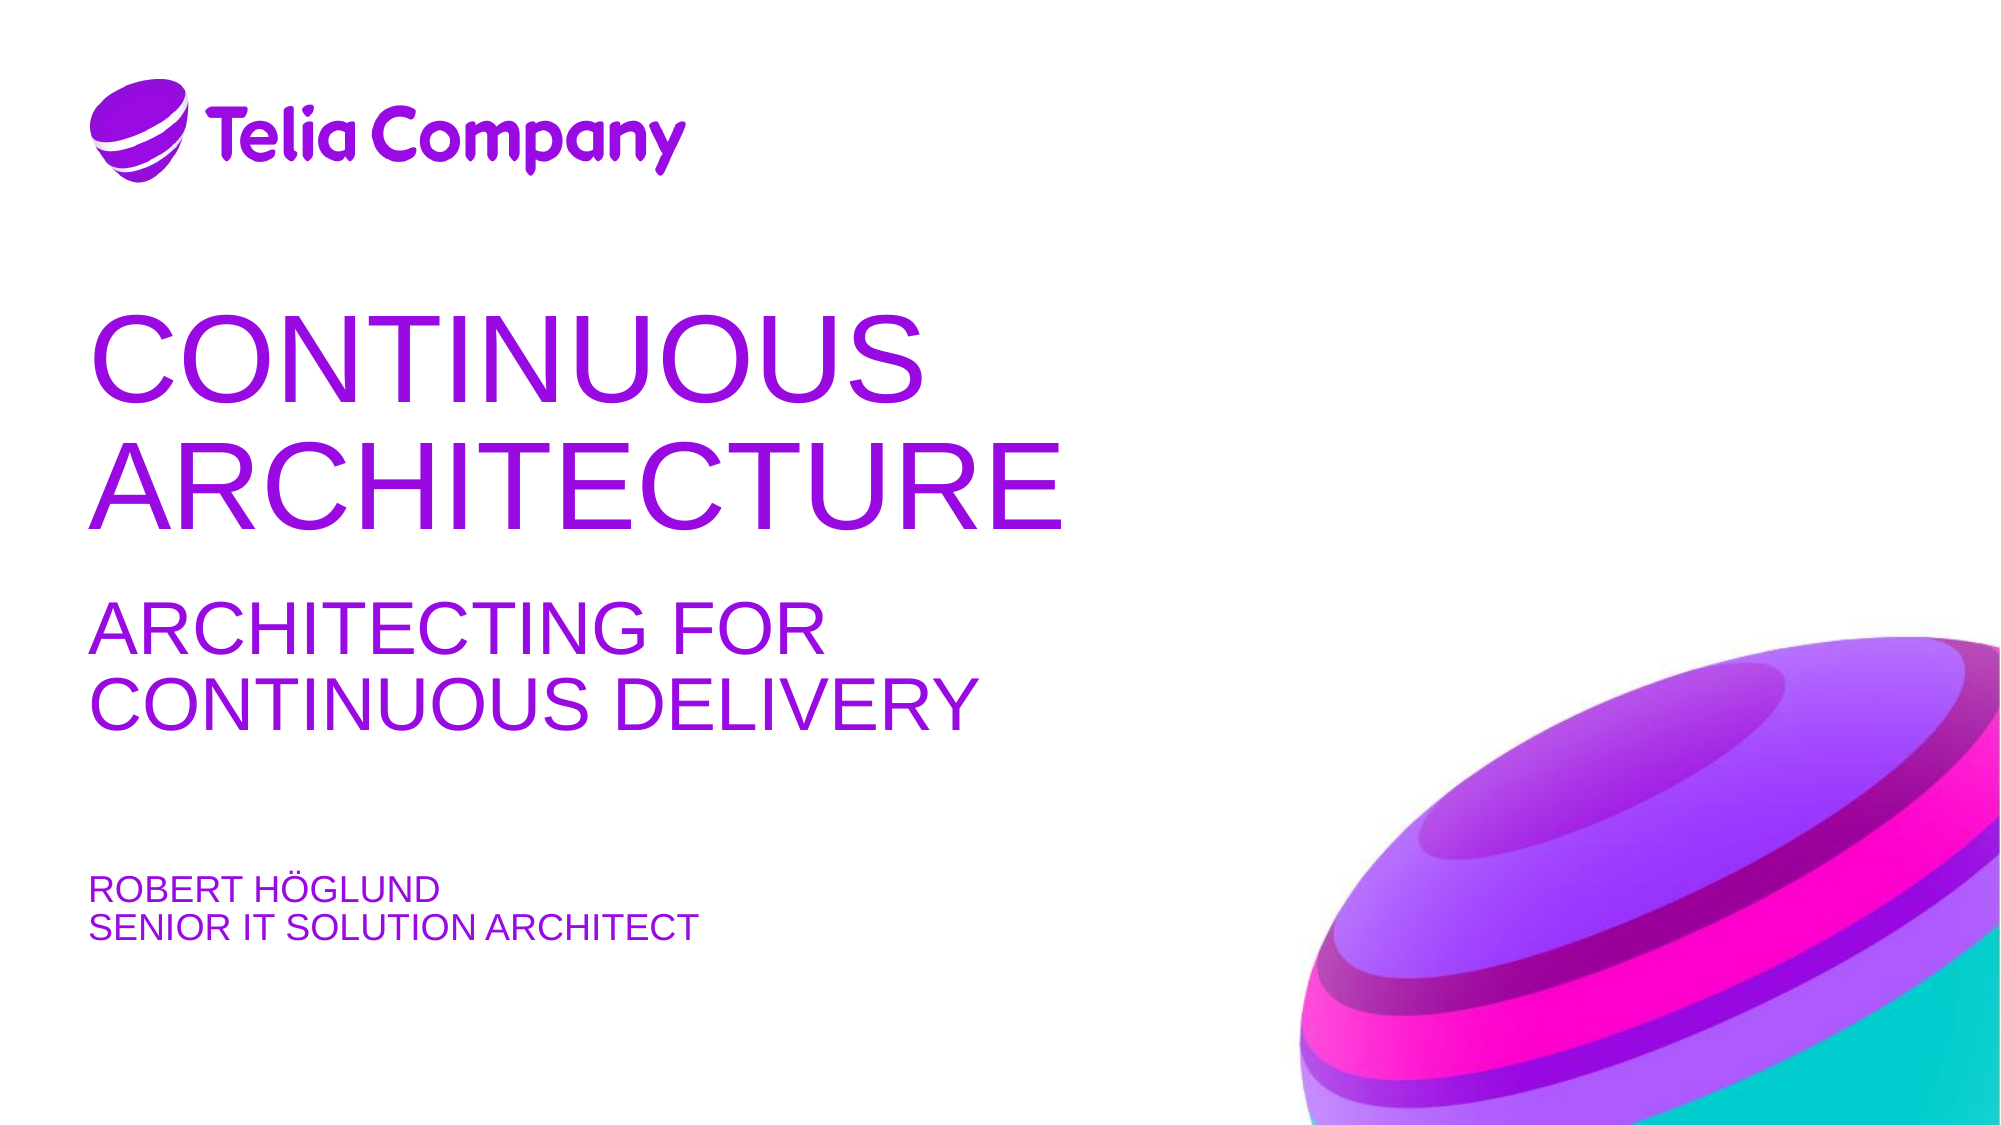

# ContinUous Architecture
Architecting for
Continuous Delivery
Robert Höglund
Senior IT Solution Architect